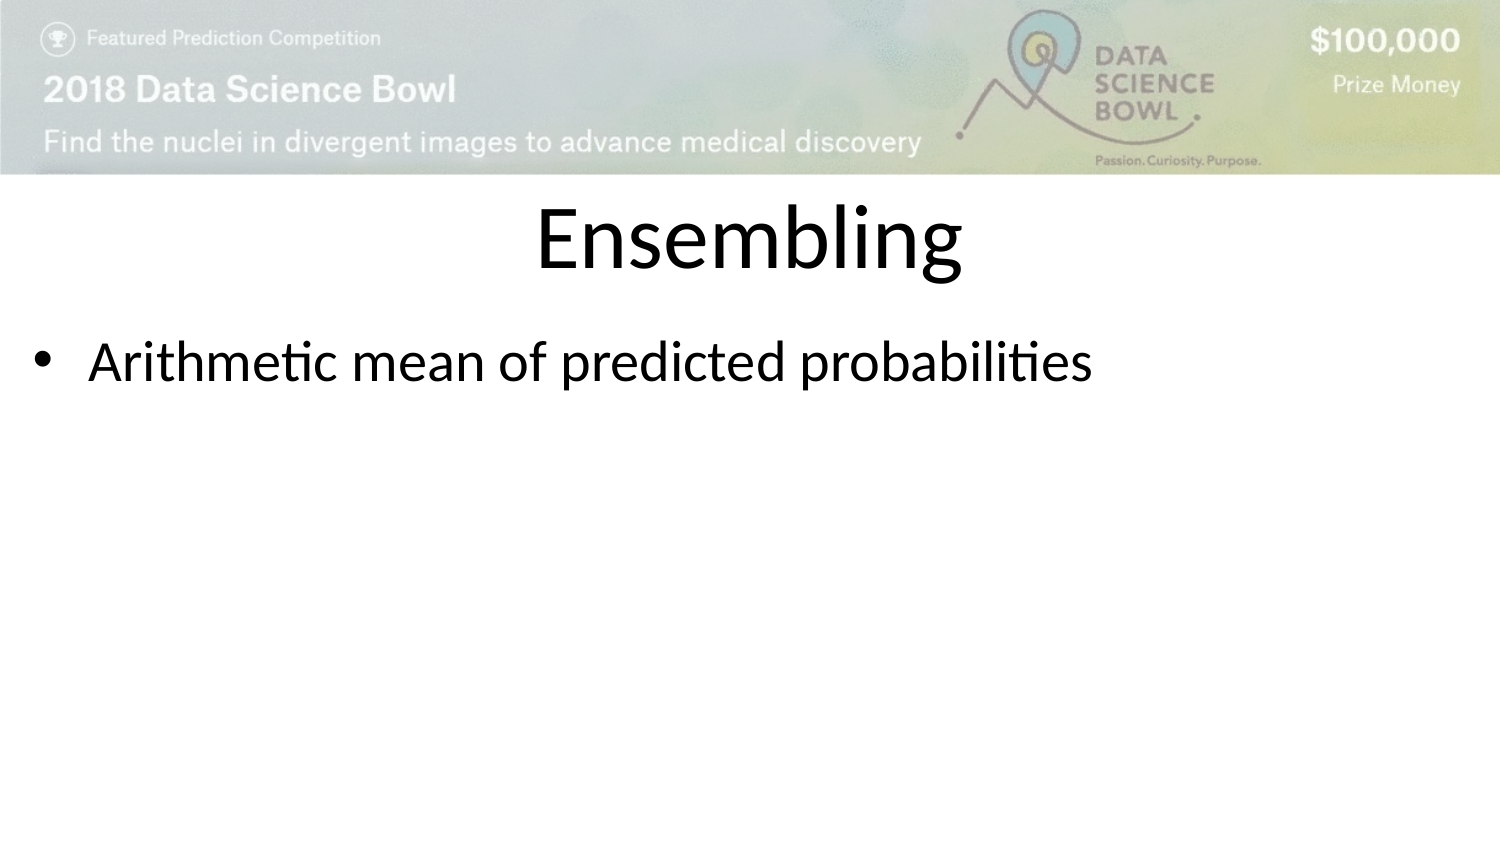

# Ensembling
Arithmetic mean of predicted probabilities